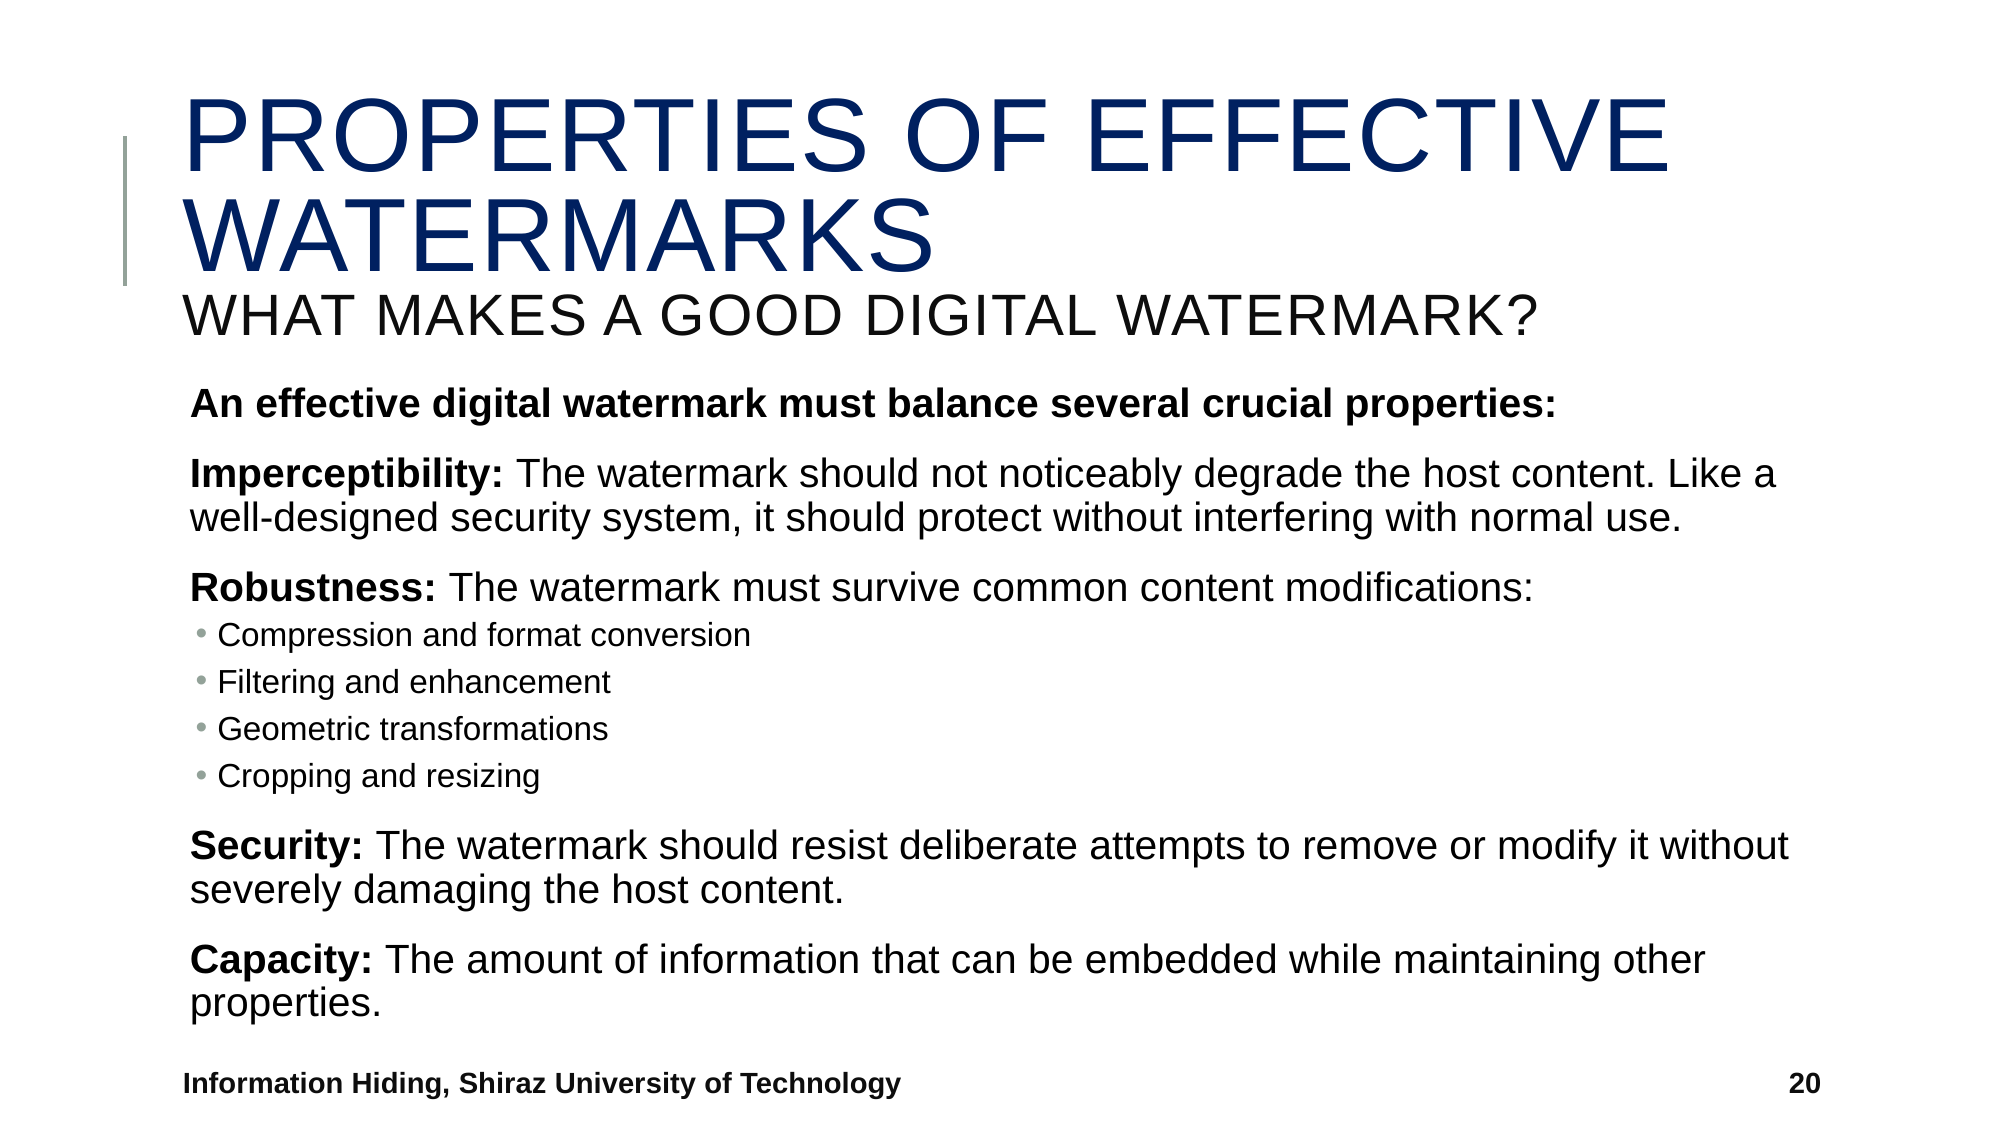

# Properties of Effective Watermarks What Makes a Good Digital Watermark?
An effective digital watermark must balance several crucial properties:
Imperceptibility: The watermark should not noticeably degrade the host content. Like a well-designed security system, it should protect without interfering with normal use.
Robustness: The watermark must survive common content modifications:
Compression and format conversion
Filtering and enhancement
Geometric transformations
Cropping and resizing
Security: The watermark should resist deliberate attempts to remove or modify it without severely damaging the host content.
Capacity: The amount of information that can be embedded while maintaining other properties.

Information Hiding, Shiraz University of Technology
20